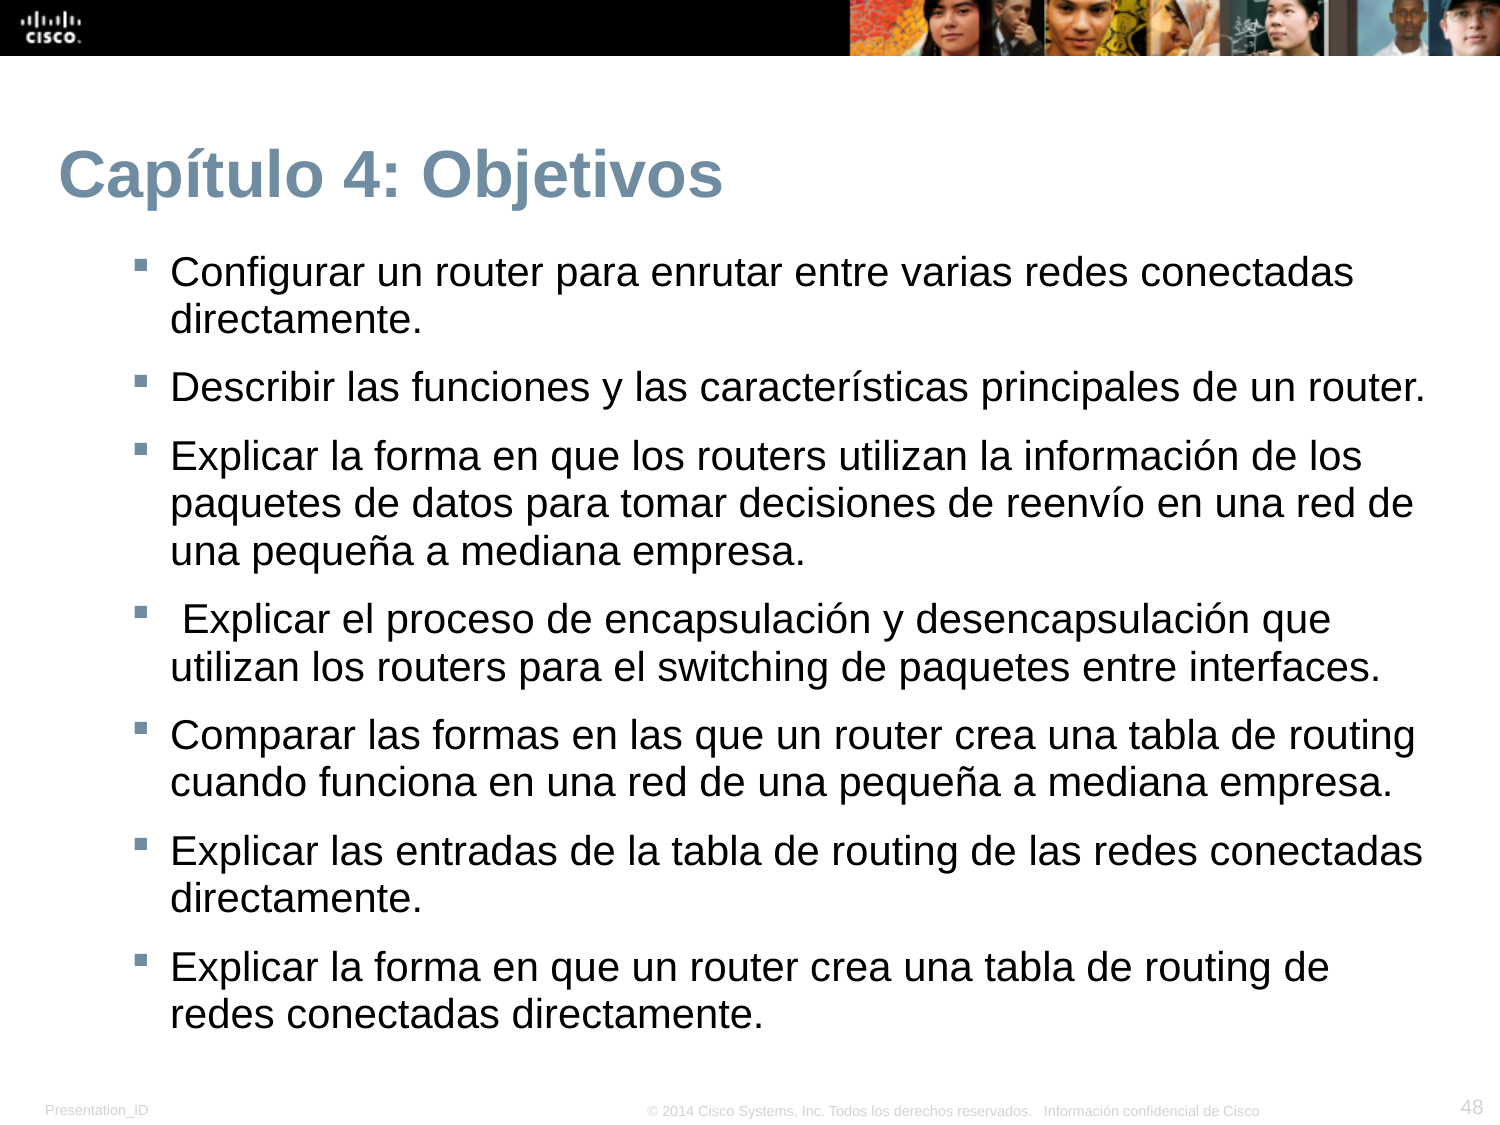

# Capítulo 4: Objetivos
Configurar un router para enrutar entre varias redes conectadas directamente.
Describir las funciones y las características principales de un router.
Explicar la forma en que los routers utilizan la información de los paquetes de datos para tomar decisiones de reenvío en una red de una pequeña a mediana empresa.
 Explicar el proceso de encapsulación y desencapsulación que utilizan los routers para el switching de paquetes entre interfaces.
Comparar las formas en las que un router crea una tabla de routing cuando funciona en una red de una pequeña a mediana empresa.
Explicar las entradas de la tabla de routing de las redes conectadas directamente.
Explicar la forma en que un router crea una tabla de routing de redes conectadas directamente.